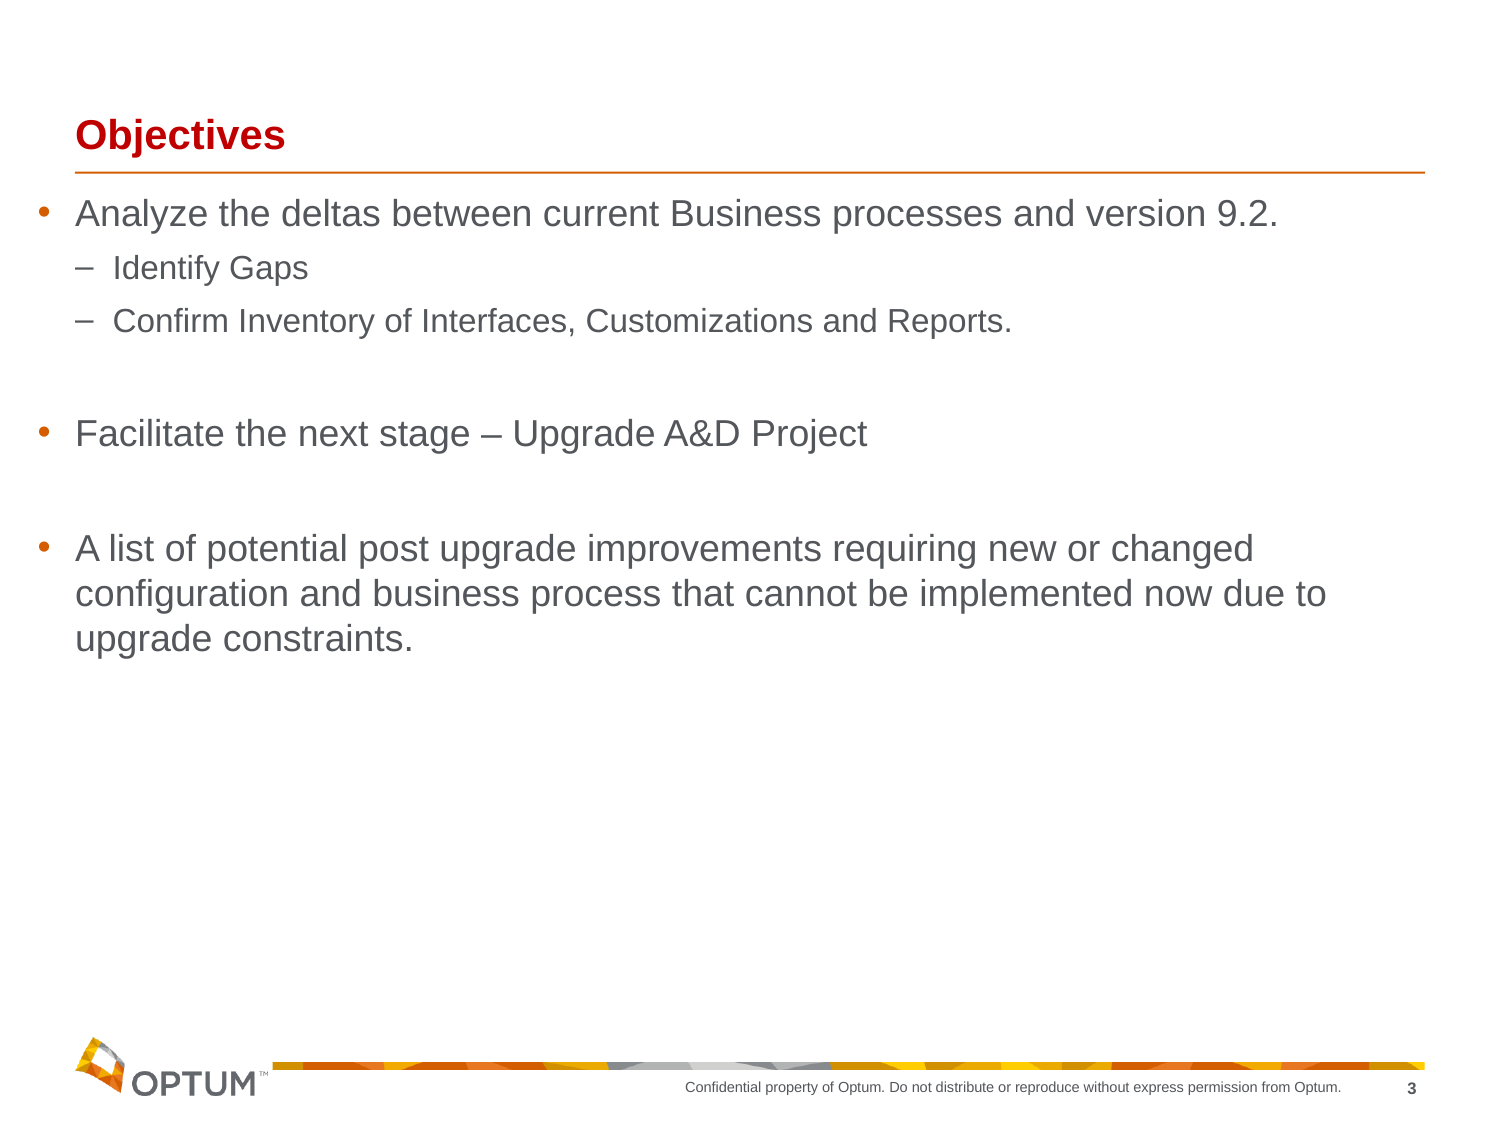

# Objectives
Analyze the deltas between current Business processes and version 9.2.
Identify Gaps
Confirm Inventory of Interfaces, Customizations and Reports.

Facilitate the next stage – Upgrade A&D Project

A list of potential post upgrade improvements requiring new or changed configuration and business process that cannot be implemented now due to upgrade constraints.